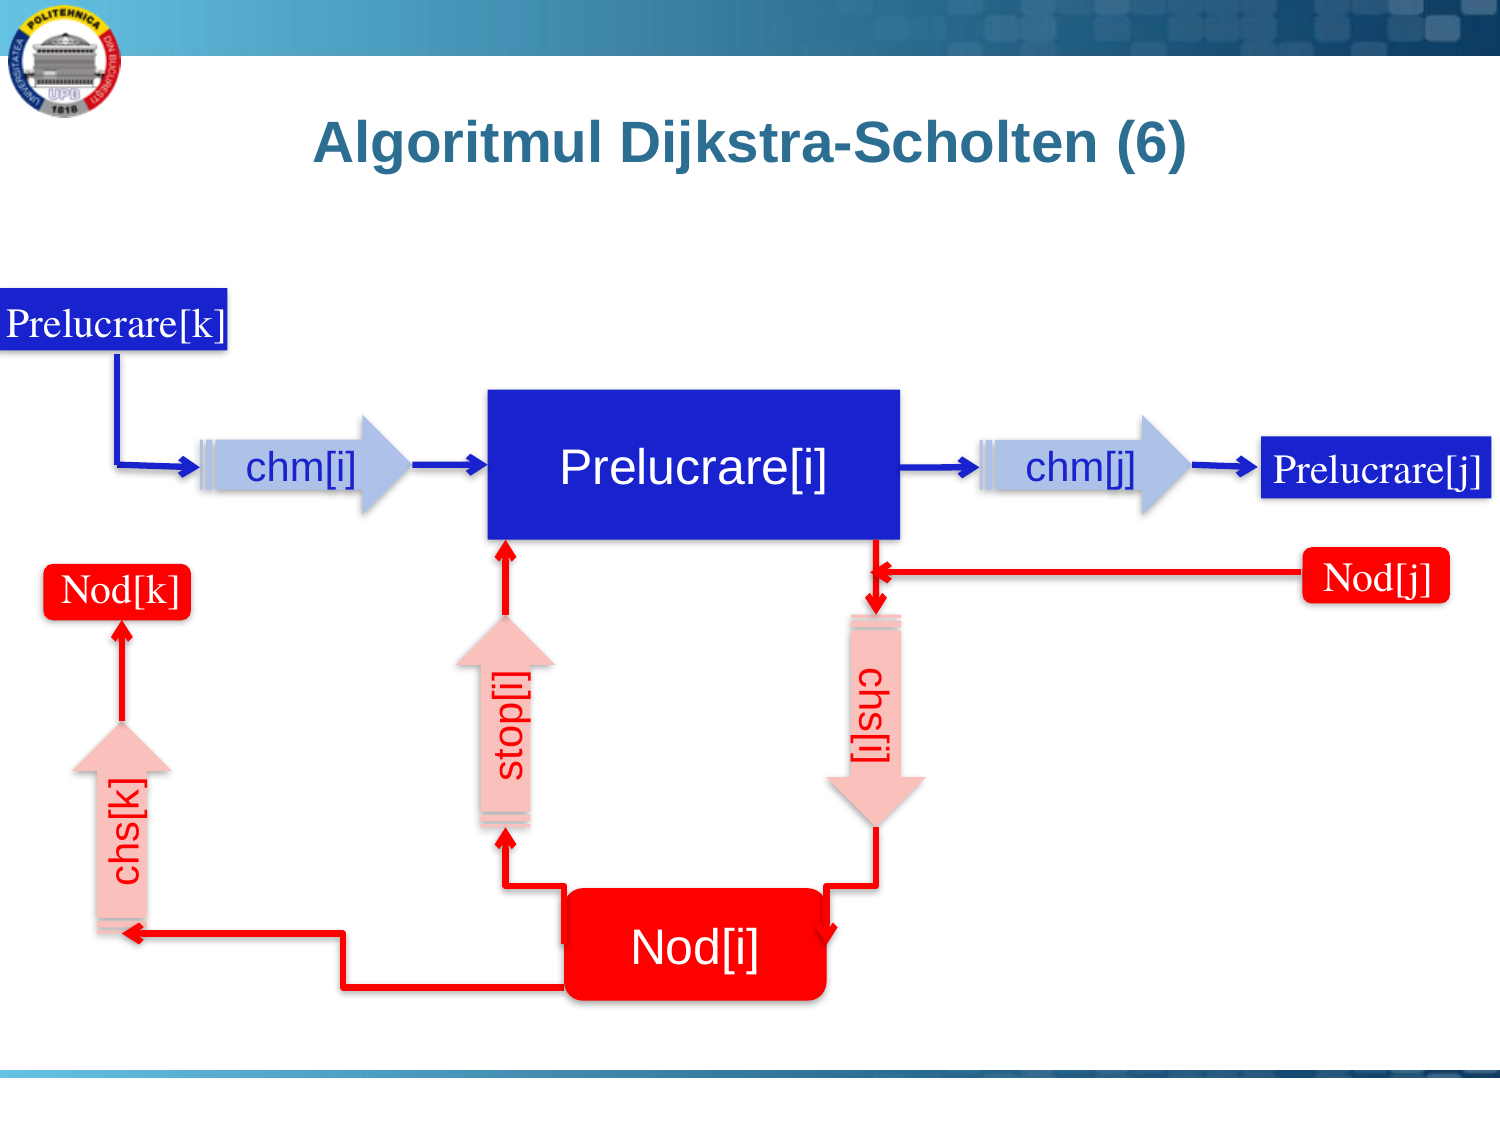

# Algoritmul Dijkstra-Scholten (6)

Prelucrare[k]
Prelucrare[i]
chm[i]
chm[j]
Prelucrare[j]

stop[i]
chs[i]
Nod[i]
Nod[j]

Nod[k]
chs[k]